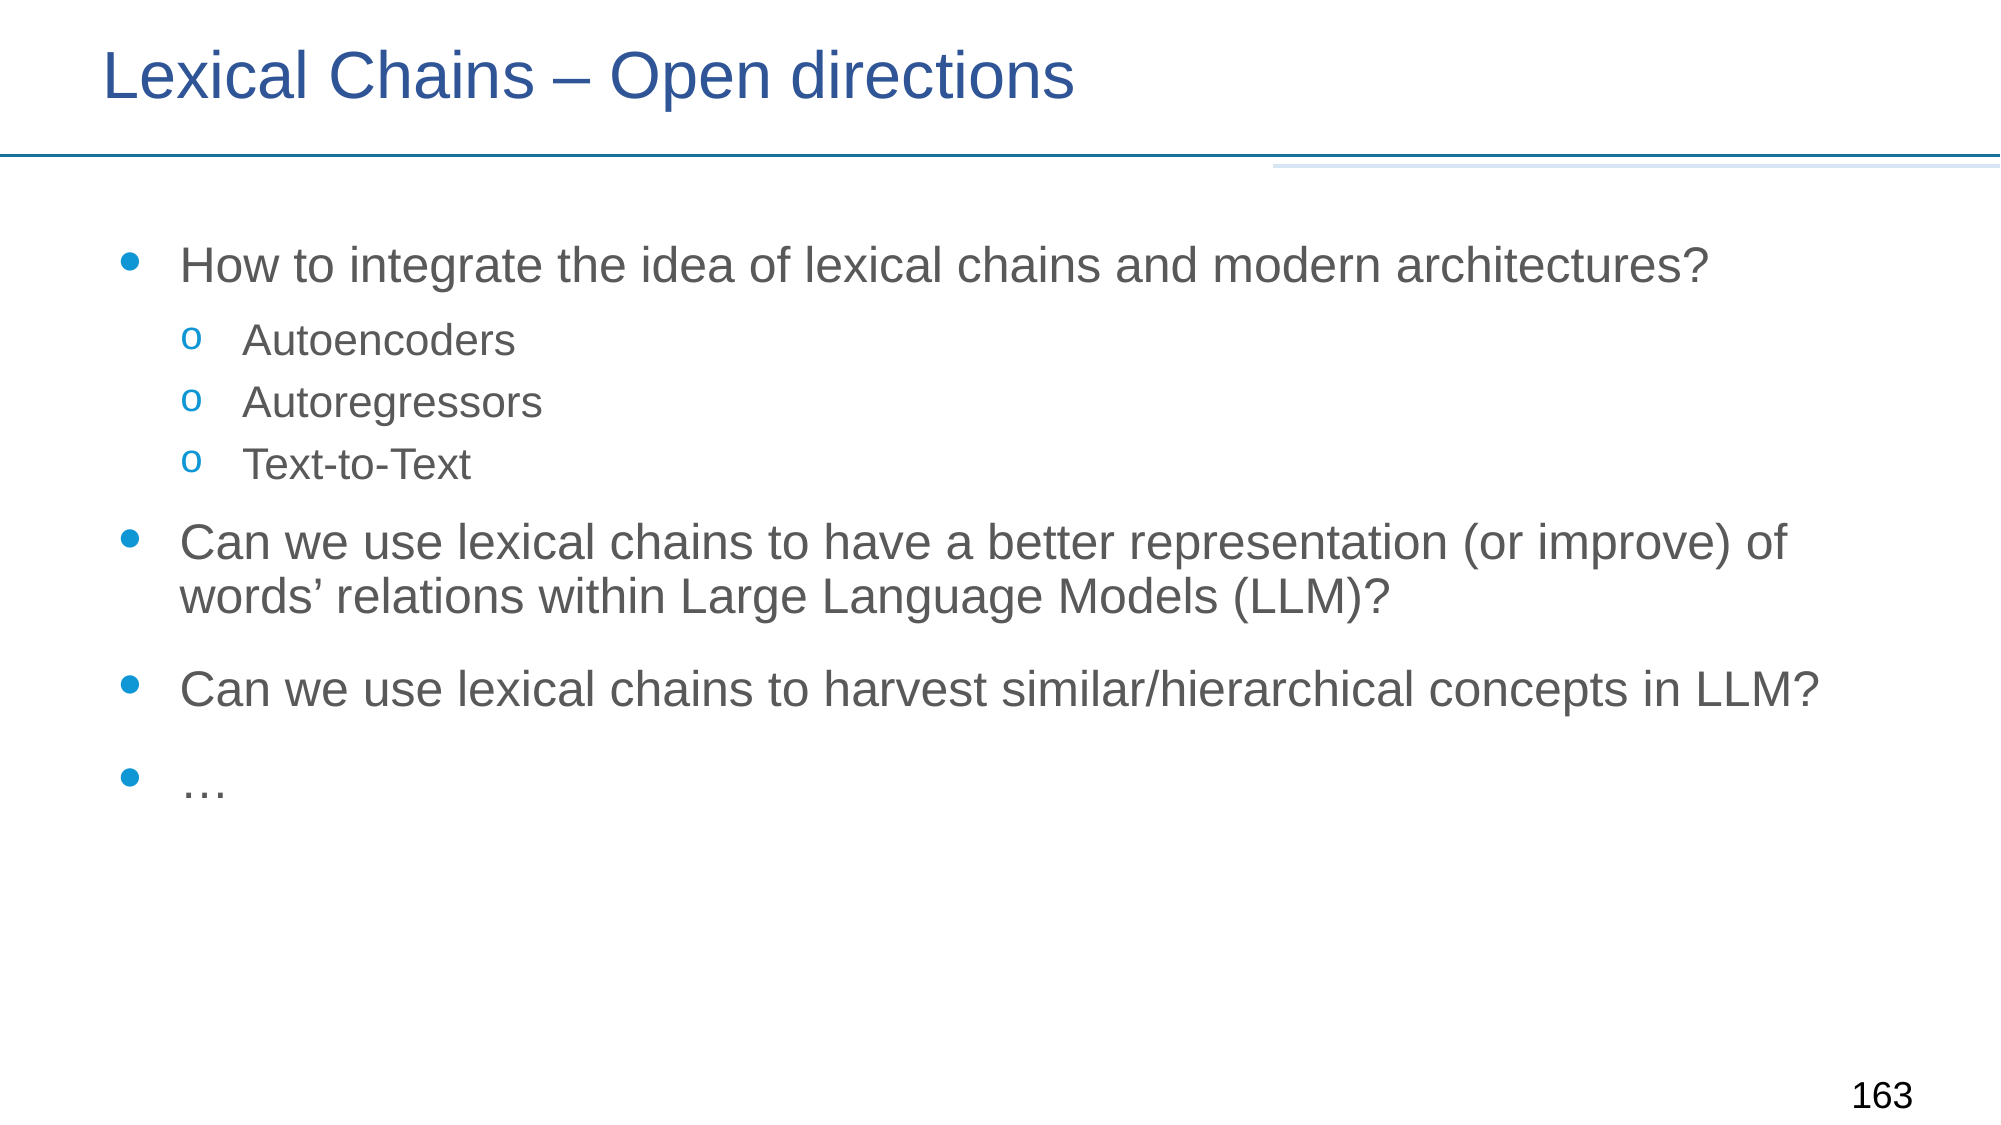

# Lexical Chains – Open directions
How to integrate the idea of lexical chains and modern architectures?
Autoencoders
Autoregressors
Text-to-Text
Can we use lexical chains to have a better representation (or improve) of words’ relations within Large Language Models (LLM)?
Can we use lexical chains to harvest similar/hierarchical concepts in LLM?
…
163